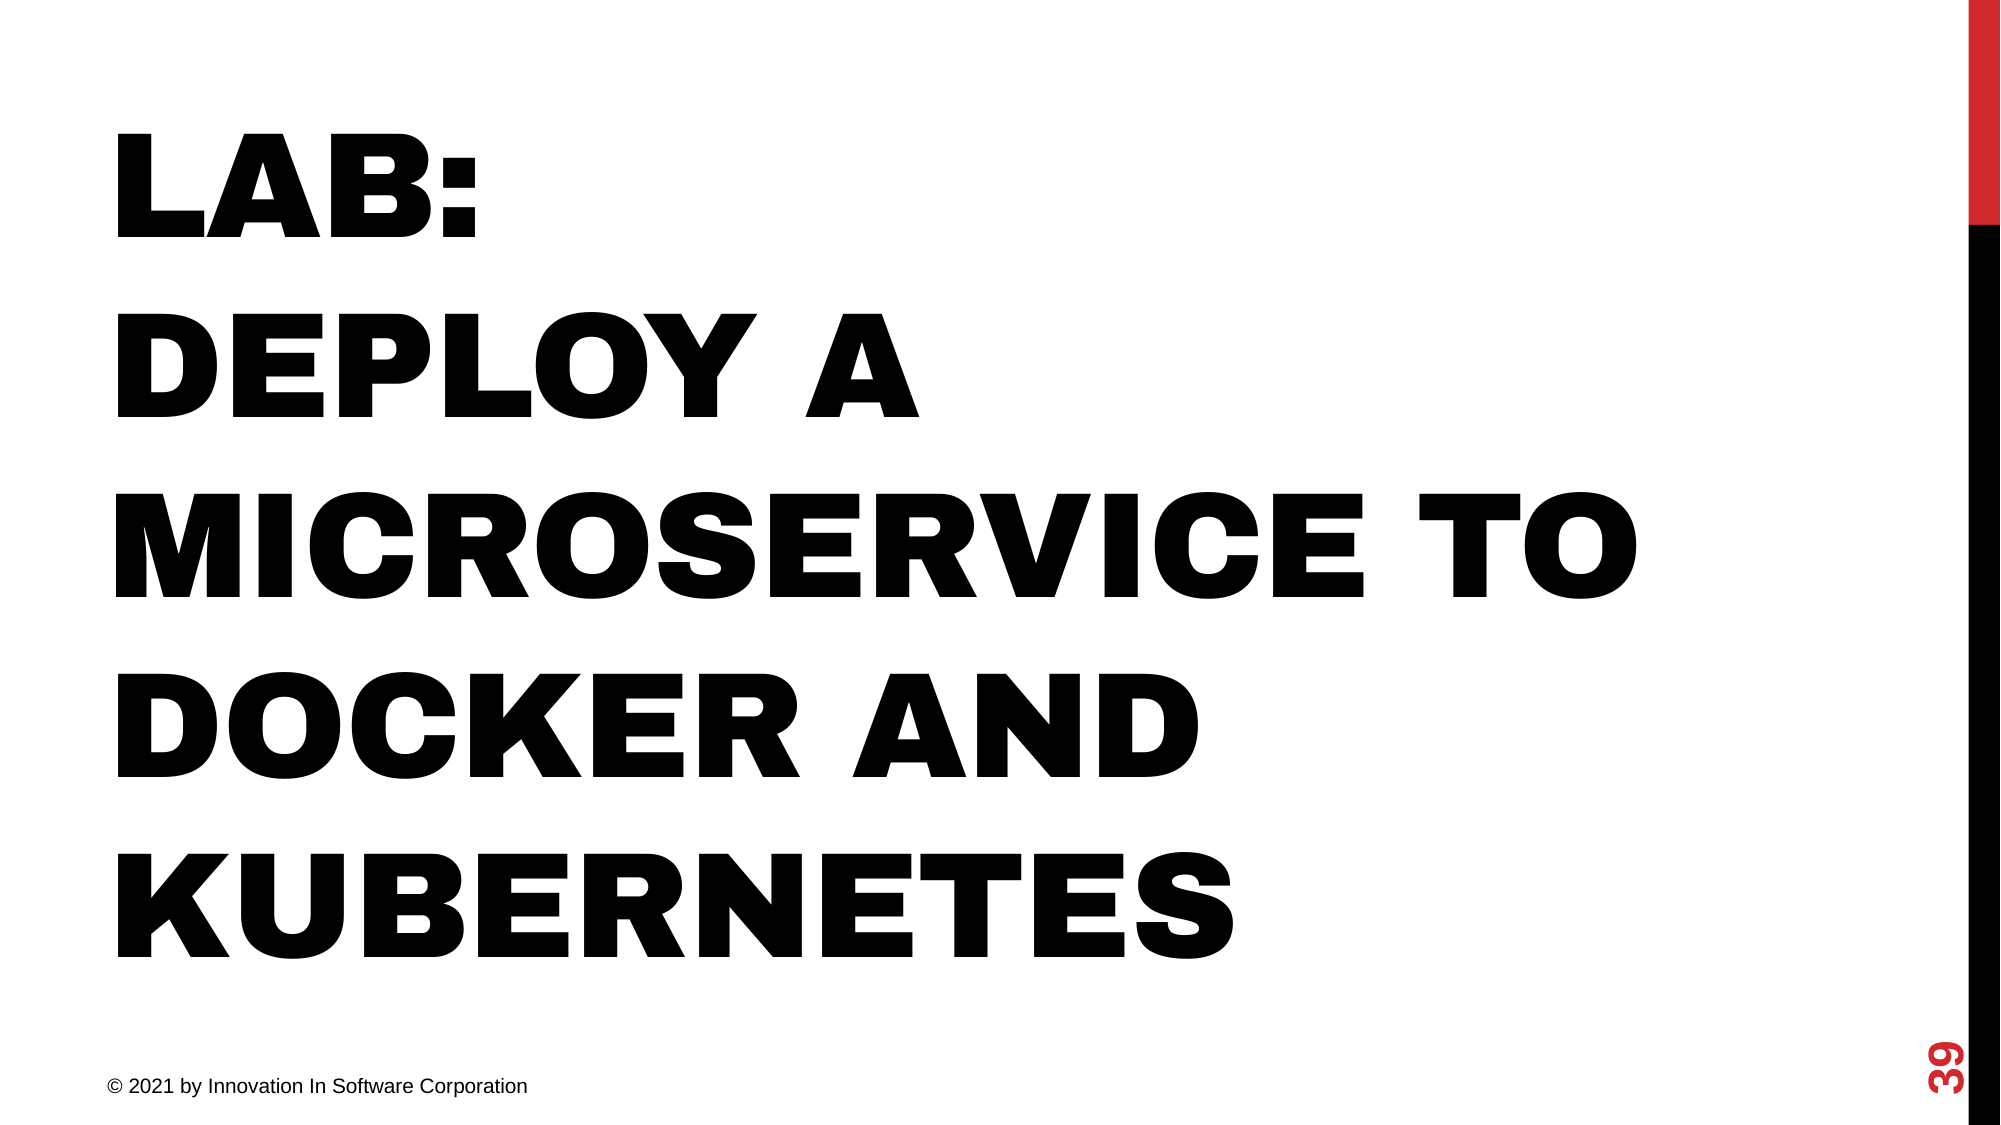

Lab:
Deploy A Microservice to Docker and Kubernetes
39
© 2021 by Innovation In Software Corporation